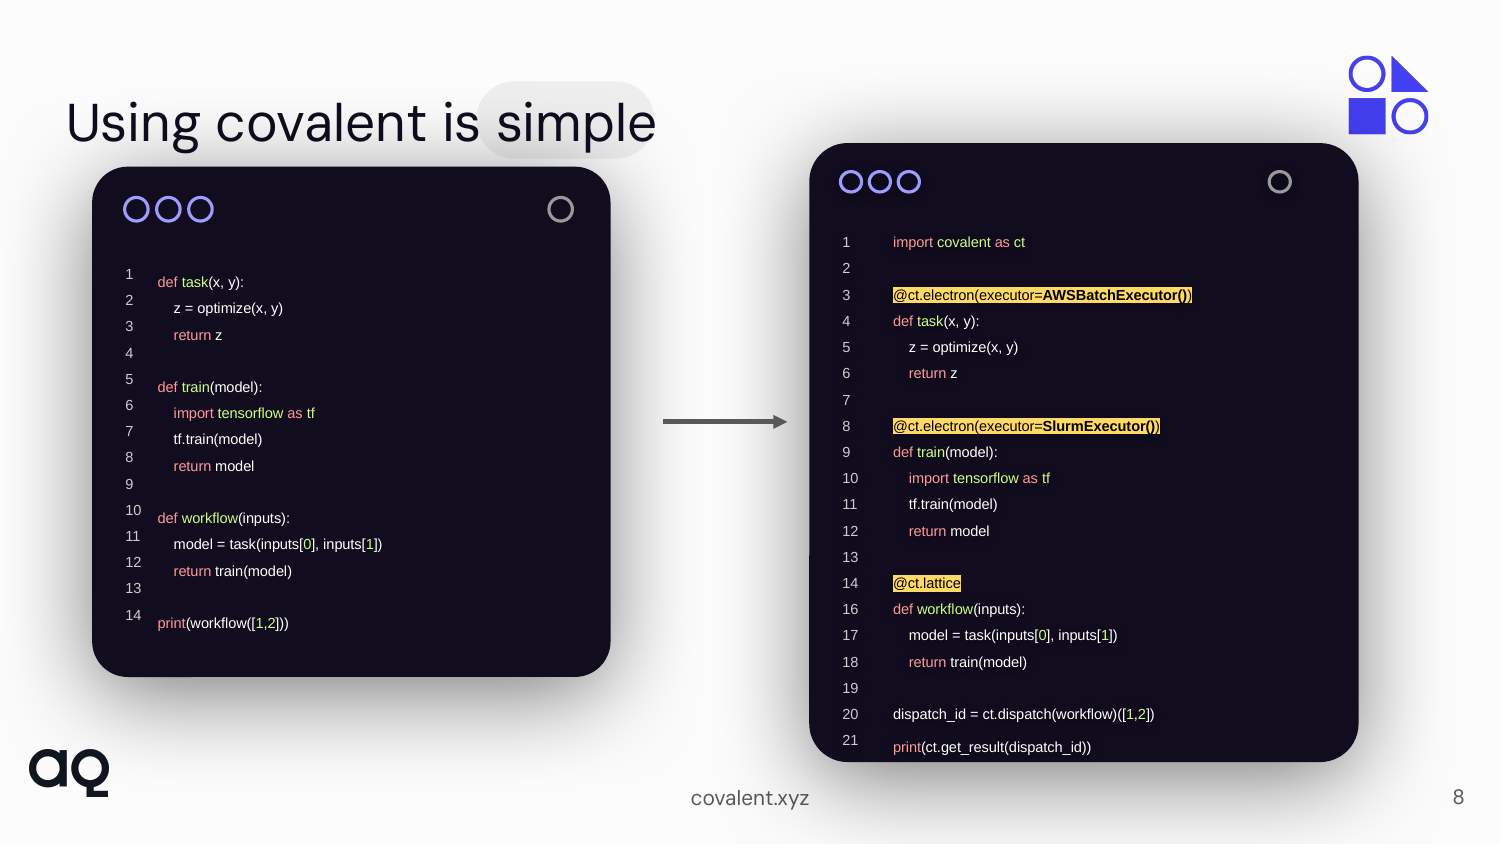

# Using covalent is simple

1
2
3
4
5
6
7
8
9
10
11
12
13
14
16
17
18
19
20
21
import covalent as ct

@ct.electron(executor=AWSBatchExecutor())
def task(x, y):
    z = optimize(x, y)
    return z

@ct.electron(executor=SlurmExecutor())
def train(model):
    import tensorflow as tf
    tf.train(model)
    return model

@ct.lattice
def workflow(inputs):
    model = task(inputs[0], inputs[1])
    return train(model)

dispatch_id = ct.dispatch(workflow)([1,2])
print(ct.get_result(dispatch_id))

1
2
3
4
5
6
7
8
9
10
11
12
13
14
def task(x, y):
    z = optimize(x, y)
    return z

def train(model):
    import tensorflow as tf
    tf.train(model)
    return model

def workflow(inputs):
    model = task(inputs[0], inputs[1])
    return train(model)

print(workflow([1,2]))
8
covalent.xyz